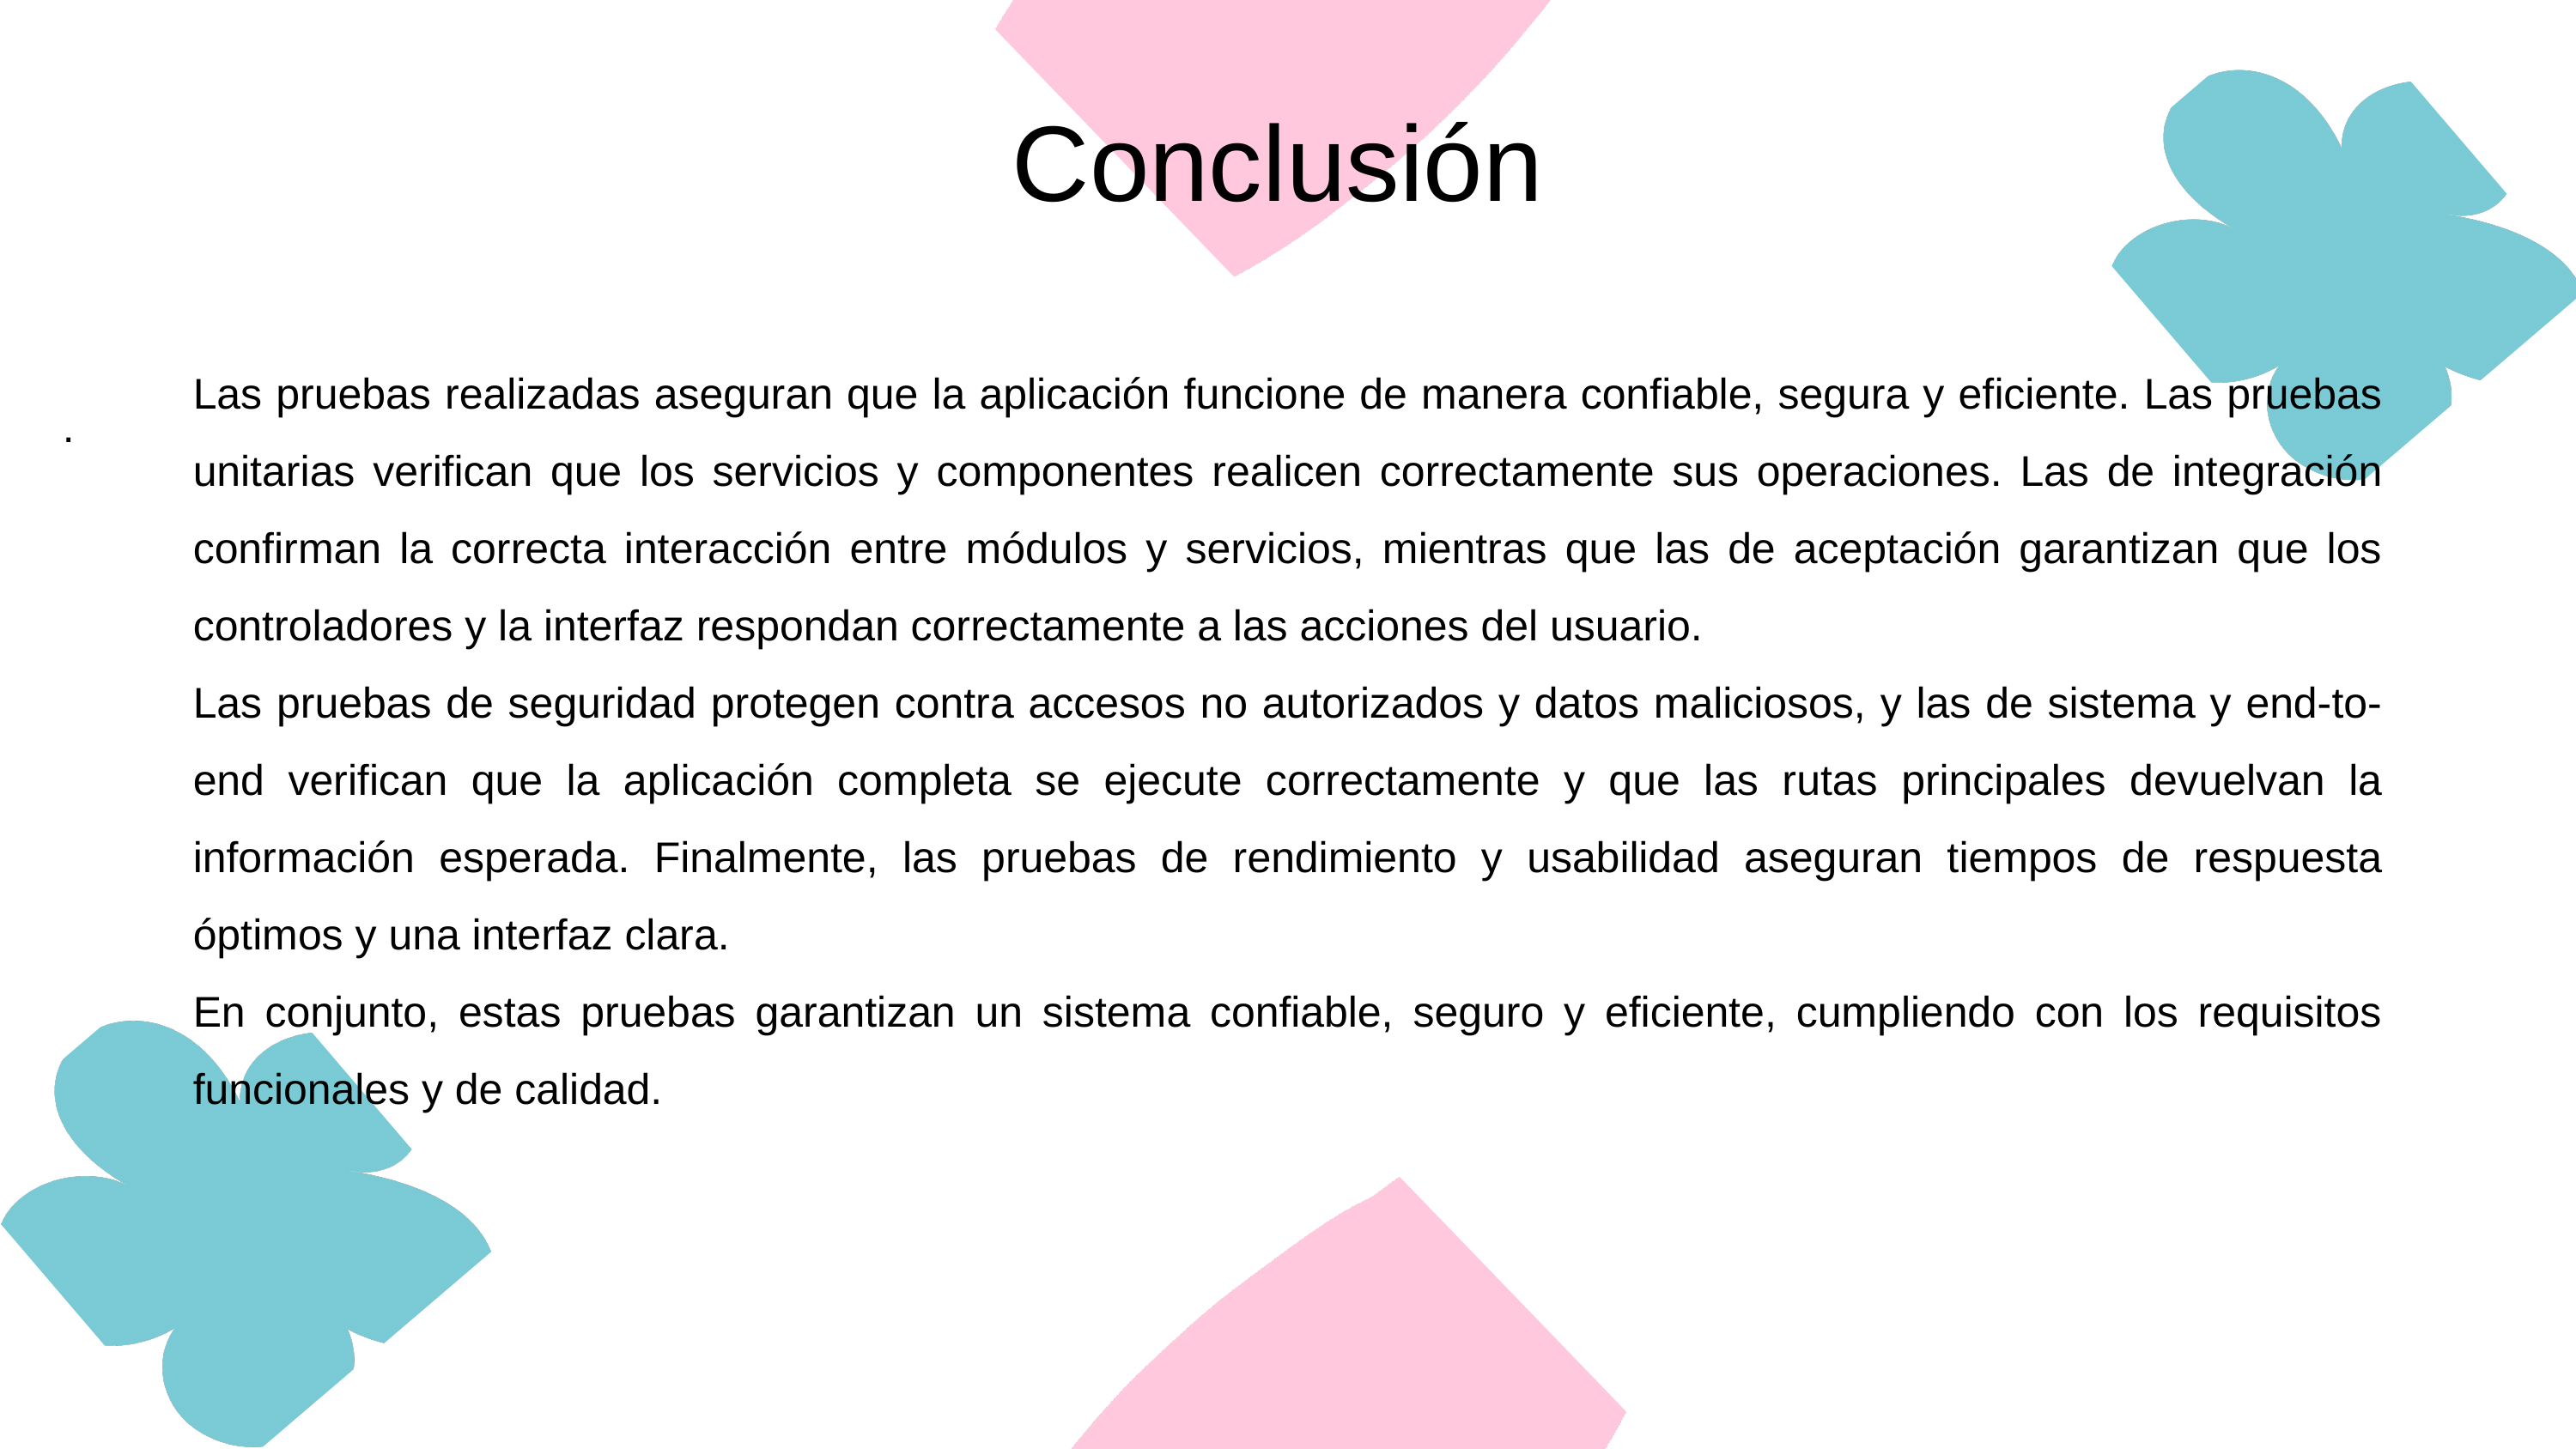

Conclusión

Las pruebas realizadas aseguran que la aplicación funcione de manera confiable, segura y eficiente. Las pruebas unitarias verifican que los servicios y componentes realicen correctamente sus operaciones. Las de integración confirman la correcta interacción entre módulos y servicios, mientras que las de aceptación garantizan que los controladores y la interfaz respondan correctamente a las acciones del usuario.
Las pruebas de seguridad protegen contra accesos no autorizados y datos maliciosos, y las de sistema y end-to-end verifican que la aplicación completa se ejecute correctamente y que las rutas principales devuelvan la información esperada. Finalmente, las pruebas de rendimiento y usabilidad aseguran tiempos de respuesta óptimos y una interfaz clara.
En conjunto, estas pruebas garantizan un sistema confiable, seguro y eficiente, cumpliendo con los requisitos funcionales y de calidad.
.